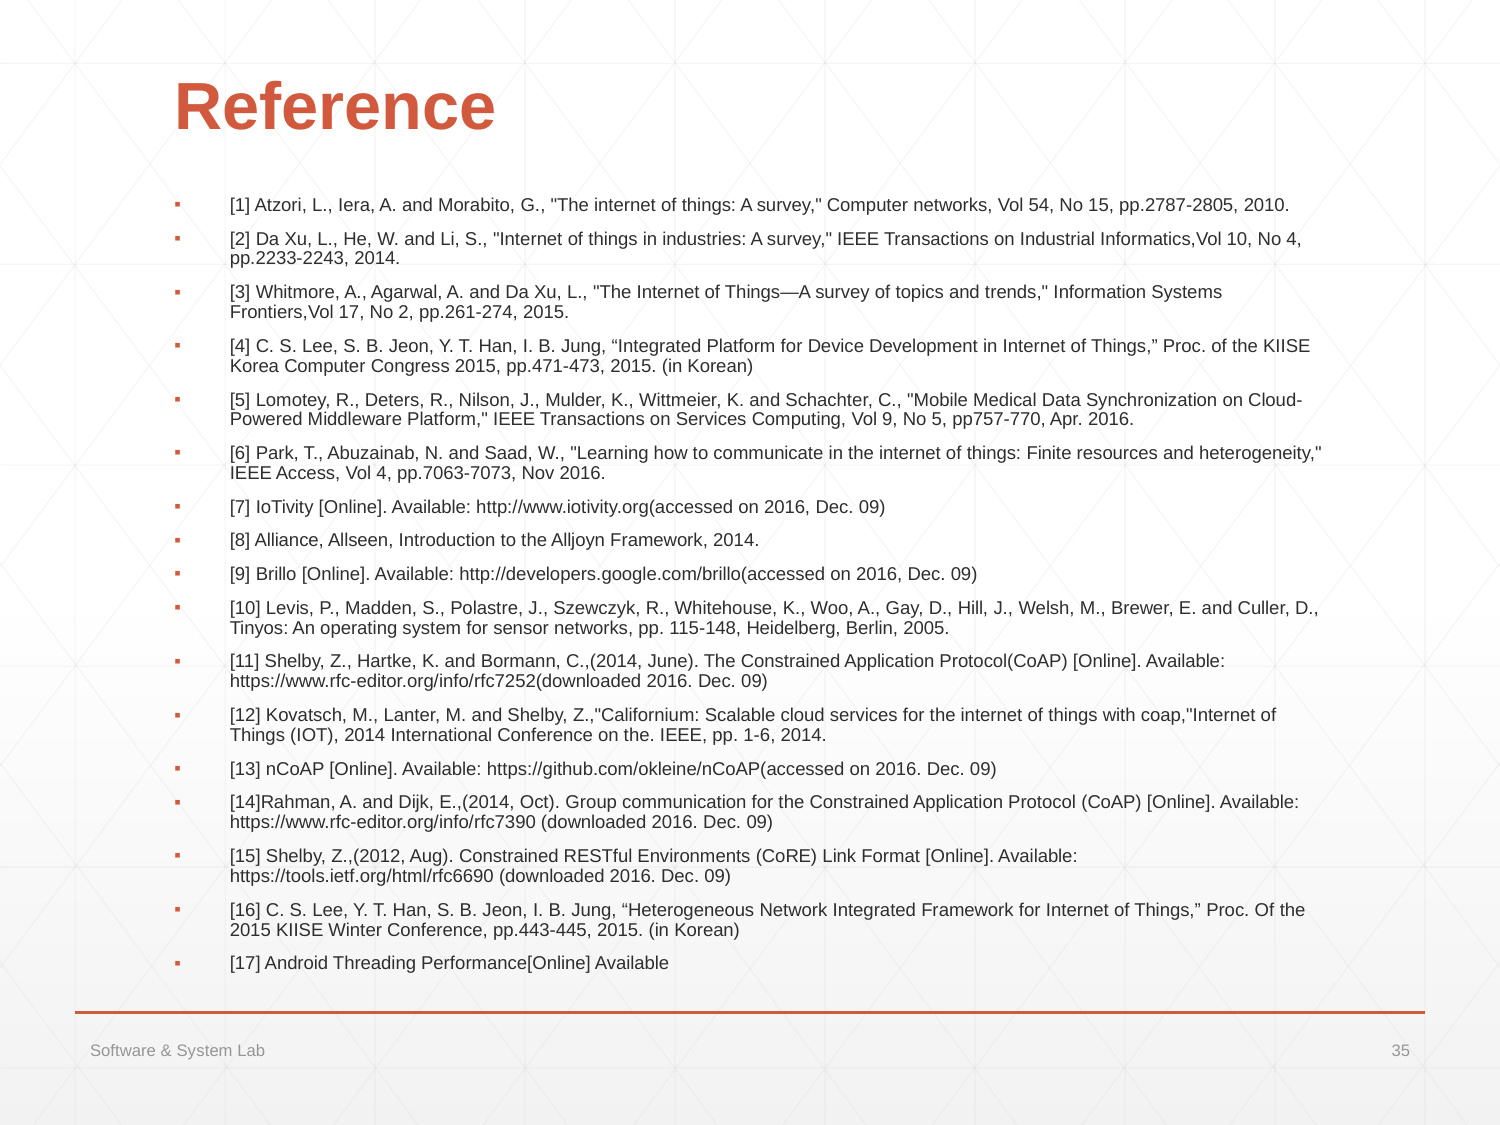

# Reference
[1] Atzori, L., Iera, A. and Morabito, G., "The internet of things: A survey," Computer networks, Vol 54, No 15, pp.2787-2805, 2010.
[2] Da Xu, L., He, W. and Li, S., "Internet of things in industries: A survey," IEEE Transactions on Industrial Informatics,Vol 10, No 4, pp.2233-2243, 2014.
[3] Whitmore, A., Agarwal, A. and Da Xu, L., "The Internet of Things—A survey of topics and trends," Information Systems Frontiers,Vol 17, No 2, pp.261-274, 2015.
[4] C. S. Lee, S. B. Jeon, Y. T. Han, I. B. Jung, “Integrated Platform for Device Development in Internet of Things,” Proc. of the KIISE Korea Computer Congress 2015, pp.471-473, 2015. (in Korean)
[5] Lomotey, R., Deters, R., Nilson, J., Mulder, K., Wittmeier, K. and Schachter, C., "Mobile Medical Data Synchronization on Cloud-Powered Middleware Platform," IEEE Transactions on Services Computing, Vol 9, No 5, pp757-770, Apr. 2016.
[6] Park, T., Abuzainab, N. and Saad, W., "Learning how to communicate in the internet of things: Finite resources and heterogeneity," IEEE Access, Vol 4, pp.7063-7073, Nov 2016.
[7] IoTivity [Online]. Available: http://www.iotivity.org(accessed on 2016, Dec. 09)
[8] Alliance, Allseen, Introduction to the Alljoyn Framework, 2014.
[9] Brillo [Online]. Available: http://developers.google.com/brillo(accessed on 2016, Dec. 09)
[10] Levis, P., Madden, S., Polastre, J., Szewczyk, R., Whitehouse, K., Woo, A., Gay, D., Hill, J., Welsh, M., Brewer, E. and Culler, D., Tinyos: An operating system for sensor networks, pp. 115-148, Heidelberg, Berlin, 2005.
[11] Shelby, Z., Hartke, K. and Bormann, C.,(2014, June). The Constrained Application Protocol(CoAP) [Online]. Available: https://www.rfc-editor.org/info/rfc7252(downloaded 2016. Dec. 09)
[12] Kovatsch, M., Lanter, M. and Shelby, Z.,"Californium: Scalable cloud services for the internet of things with coap,"Internet of Things (IOT), 2014 International Conference on the. IEEE, pp. 1-6, 2014.
[13] nCoAP [Online]. Available: https://github.com/okleine/nCoAP(accessed on 2016. Dec. 09)
[14]Rahman, A. and Dijk, E.,(2014, Oct). Group communication for the Constrained Application Protocol (CoAP) [Online]. Available: https://www.rfc-editor.org/info/rfc7390 (downloaded 2016. Dec. 09)
[15] Shelby, Z.,(2012, Aug). Constrained RESTful Environments (CoRE) Link Format [Online]. Available: https://tools.ietf.org/html/rfc6690 (downloaded 2016. Dec. 09)
[16] C. S. Lee, Y. T. Han, S. B. Jeon, I. B. Jung, “Heterogeneous Network Integrated Framework for Internet of Things,” Proc. Of the 2015 KIISE Winter Conference, pp.443-445, 2015. (in Korean)
[17] Android Threading Performance[Online] Available
Software & System Lab

35